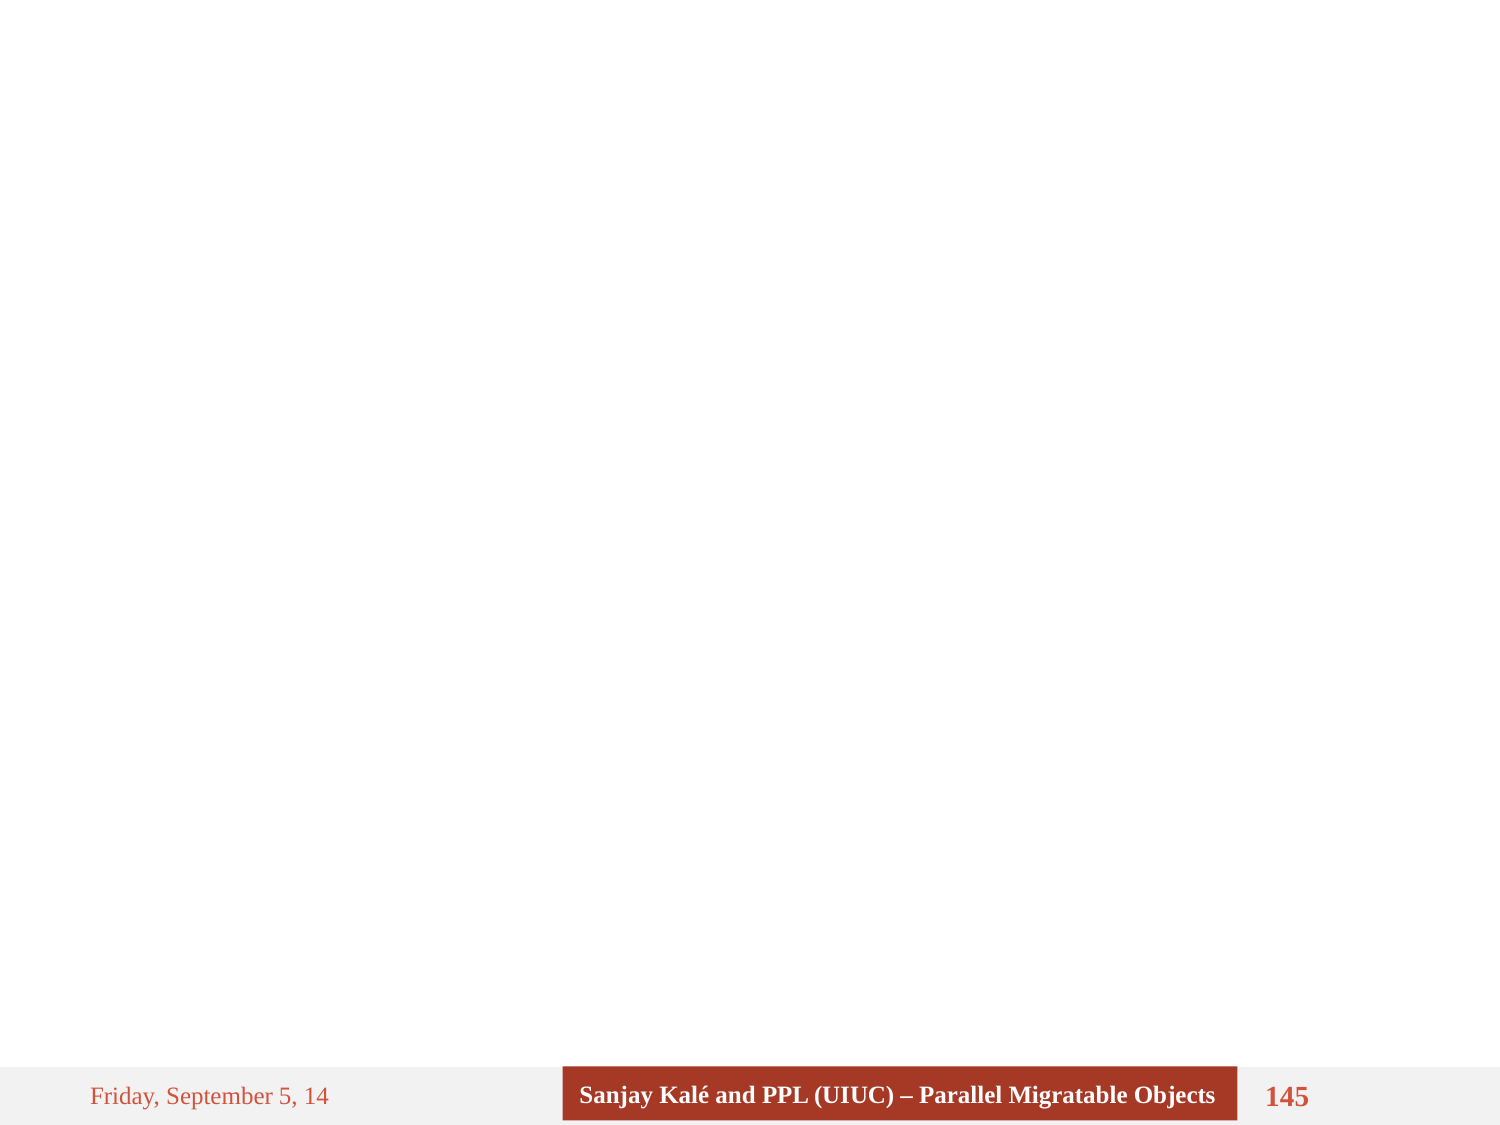

#

Sanjay Kalé and PPL (UIUC) – Parallel Migratable Objects
Friday, September 5, 14
145